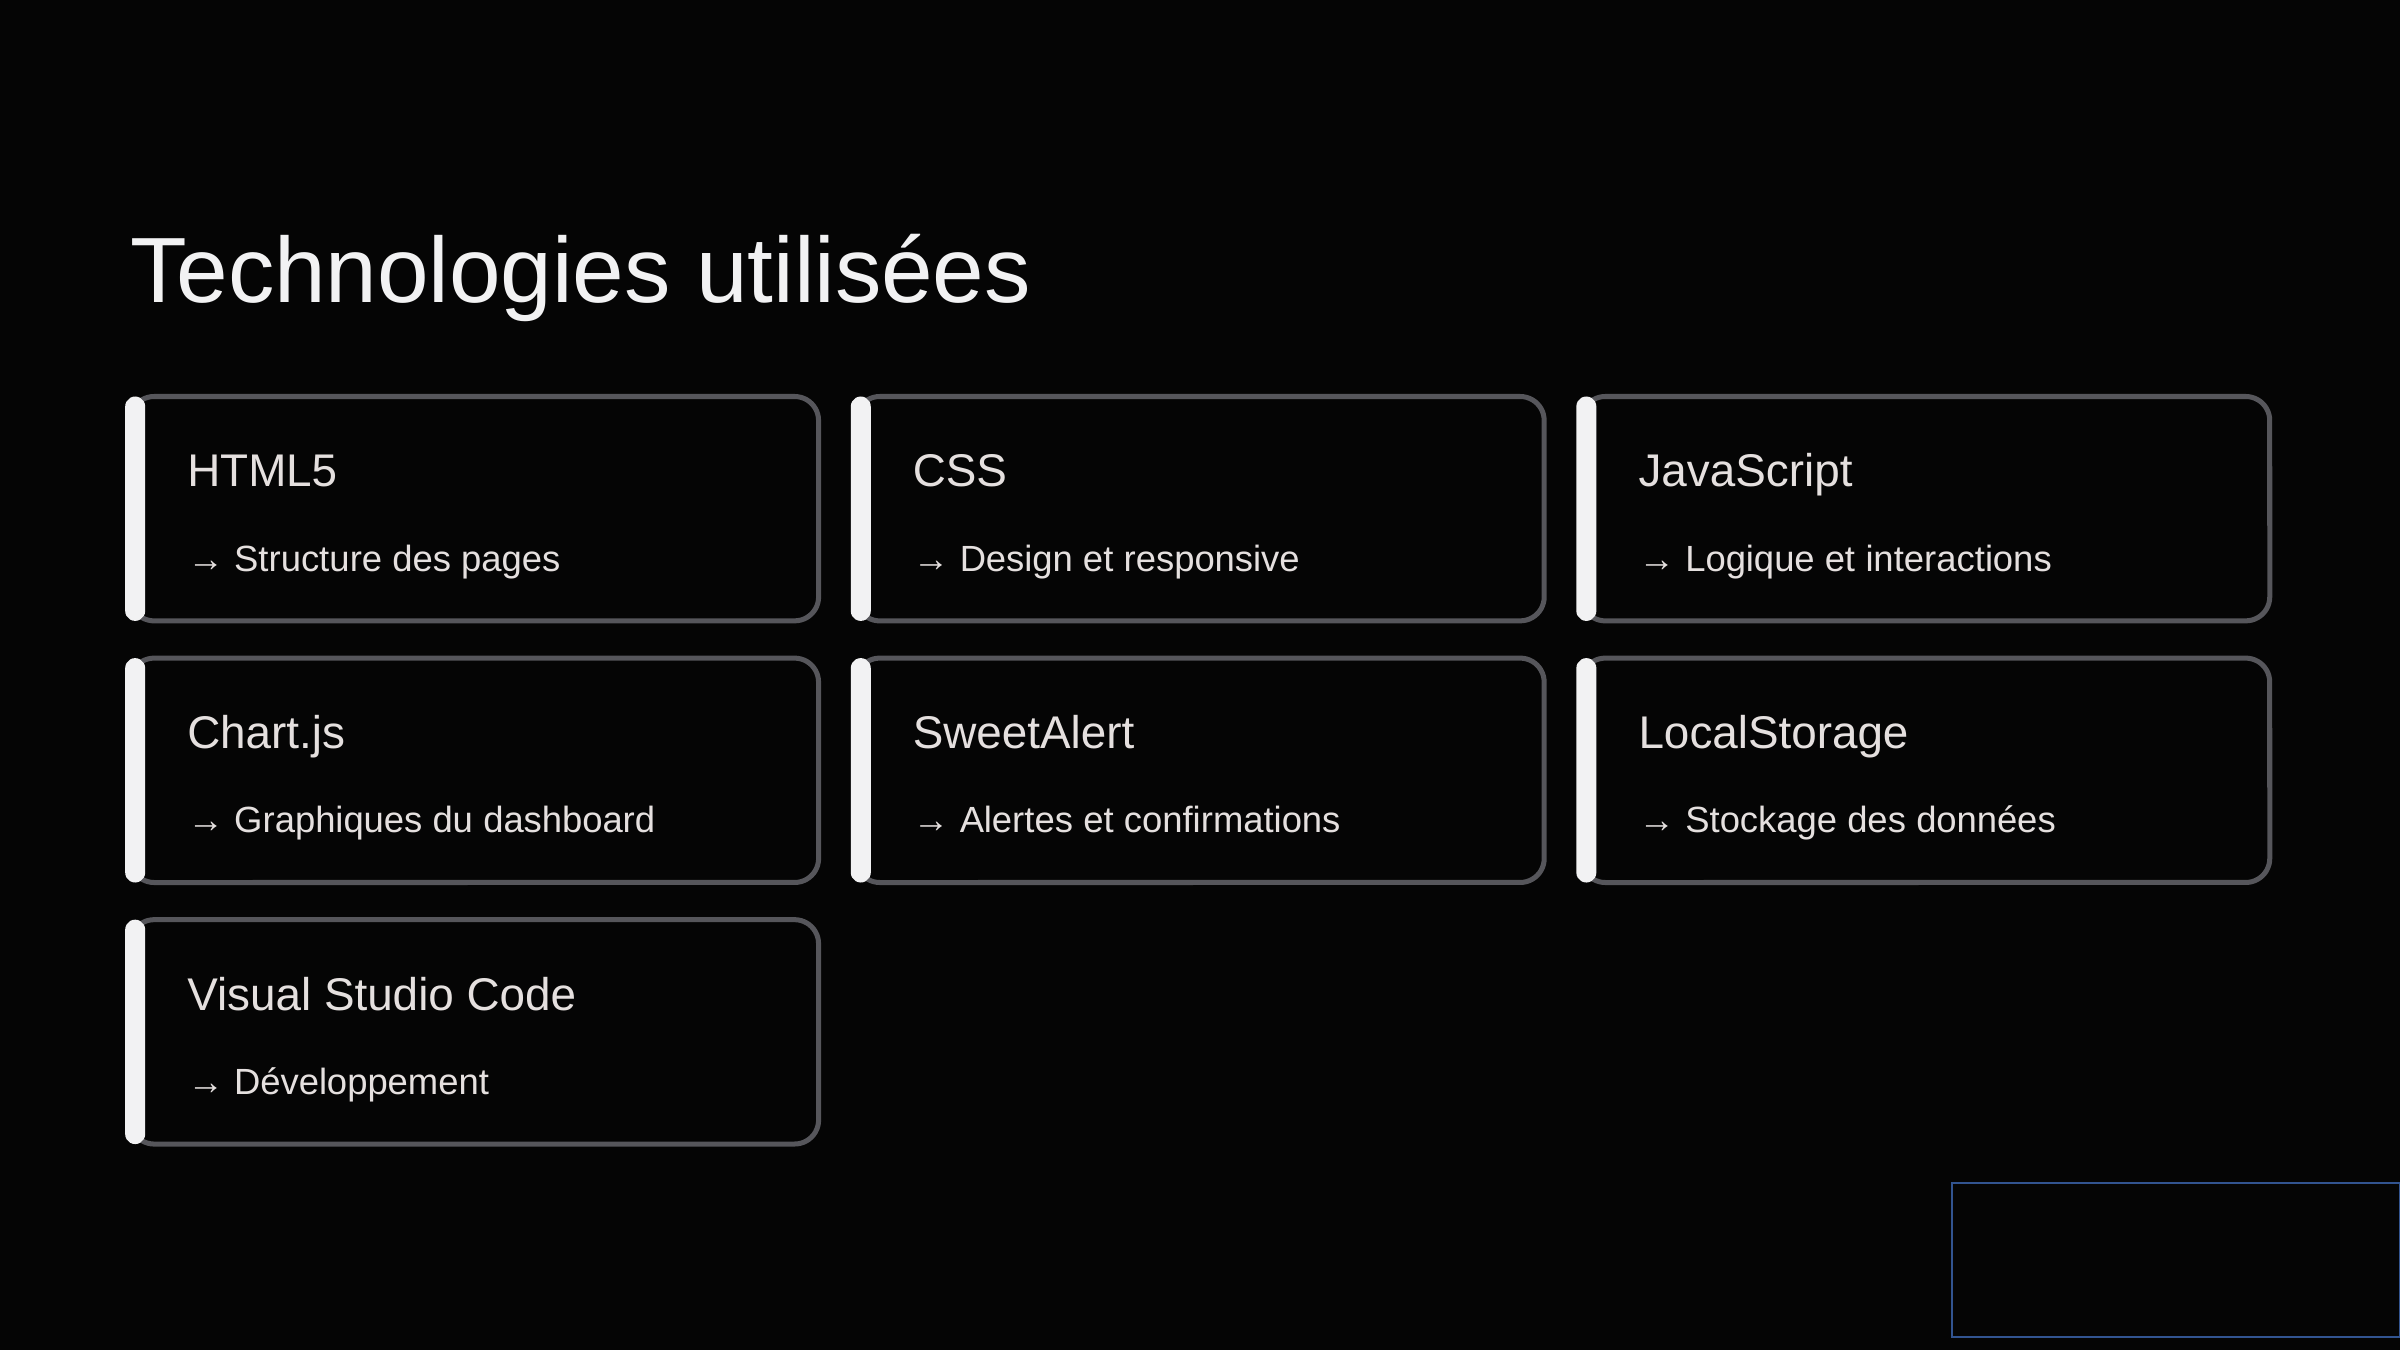

Technologies utilisées

HTML5
CSS
JavaScript
→ Structure des pages
→ Design et responsive
→ Logique et interactions

Chart.js
SweetAlert
LocalStorage
→ Graphiques du dashboard
→ Alertes et confirmations
→ Stockage des données

Visual Studio Code
→ Développement